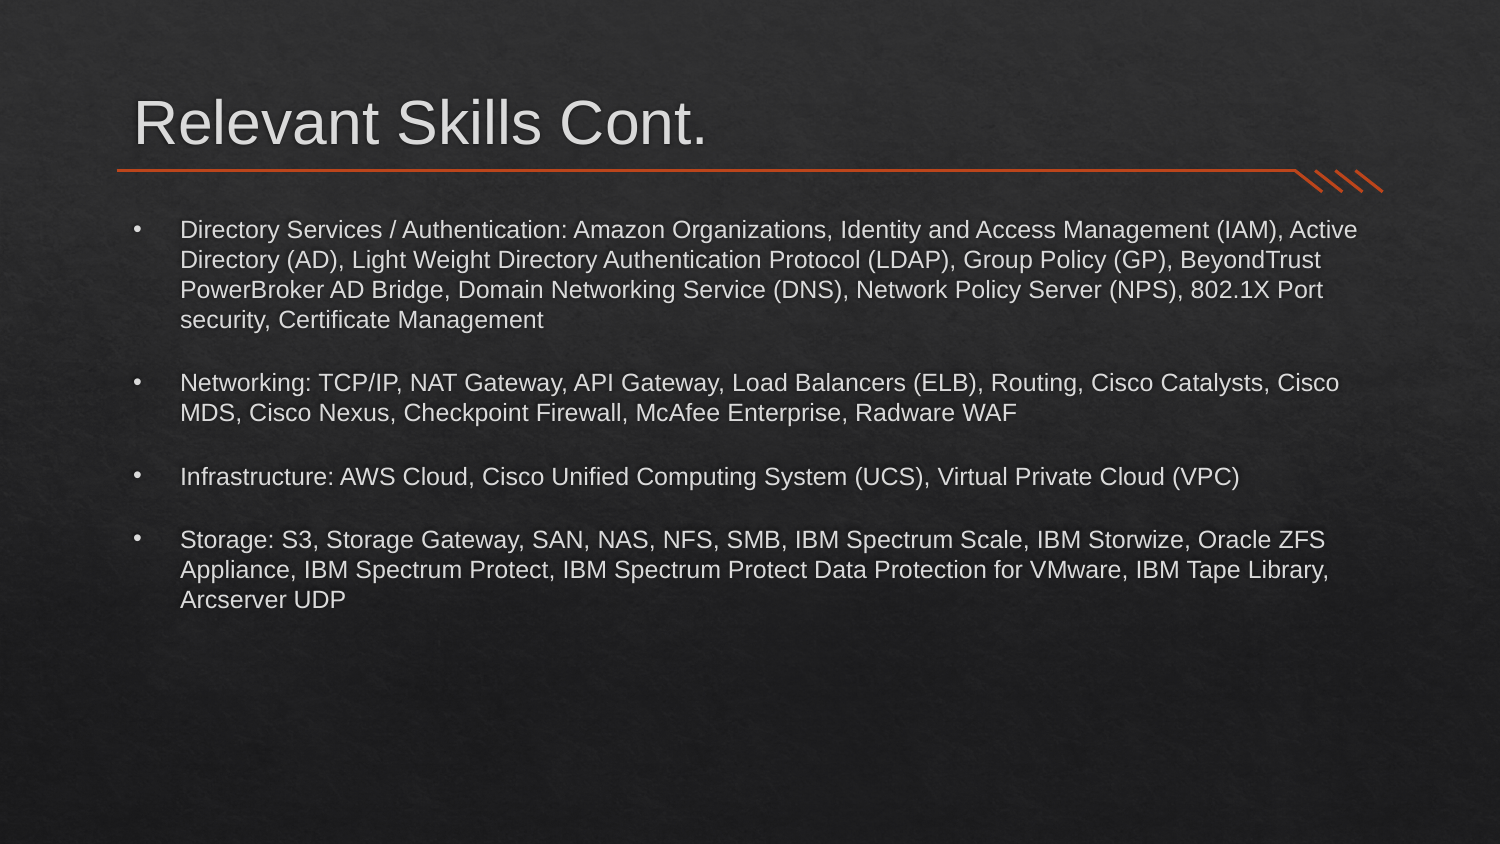

# Relevant Skills Cont.
Directory Services / Authentication: Amazon Organizations, Identity and Access Management (IAM), Active Directory (AD), Light Weight Directory Authentication Protocol (LDAP), Group Policy (GP), BeyondTrust PowerBroker AD Bridge, Domain Networking Service (DNS), Network Policy Server (NPS), 802.1X Port security, Certificate Management
Networking: TCP/IP, NAT Gateway, API Gateway, Load Balancers (ELB), Routing, Cisco Catalysts, Cisco MDS, Cisco Nexus, Checkpoint Firewall, McAfee Enterprise, Radware WAF
Infrastructure: AWS Cloud, Cisco Unified Computing System (UCS), Virtual Private Cloud (VPC)
Storage: S3, Storage Gateway, SAN, NAS, NFS, SMB, IBM Spectrum Scale, IBM Storwize, Oracle ZFS Appliance, IBM Spectrum Protect, IBM Spectrum Protect Data Protection for VMware, IBM Tape Library, Arcserver UDP